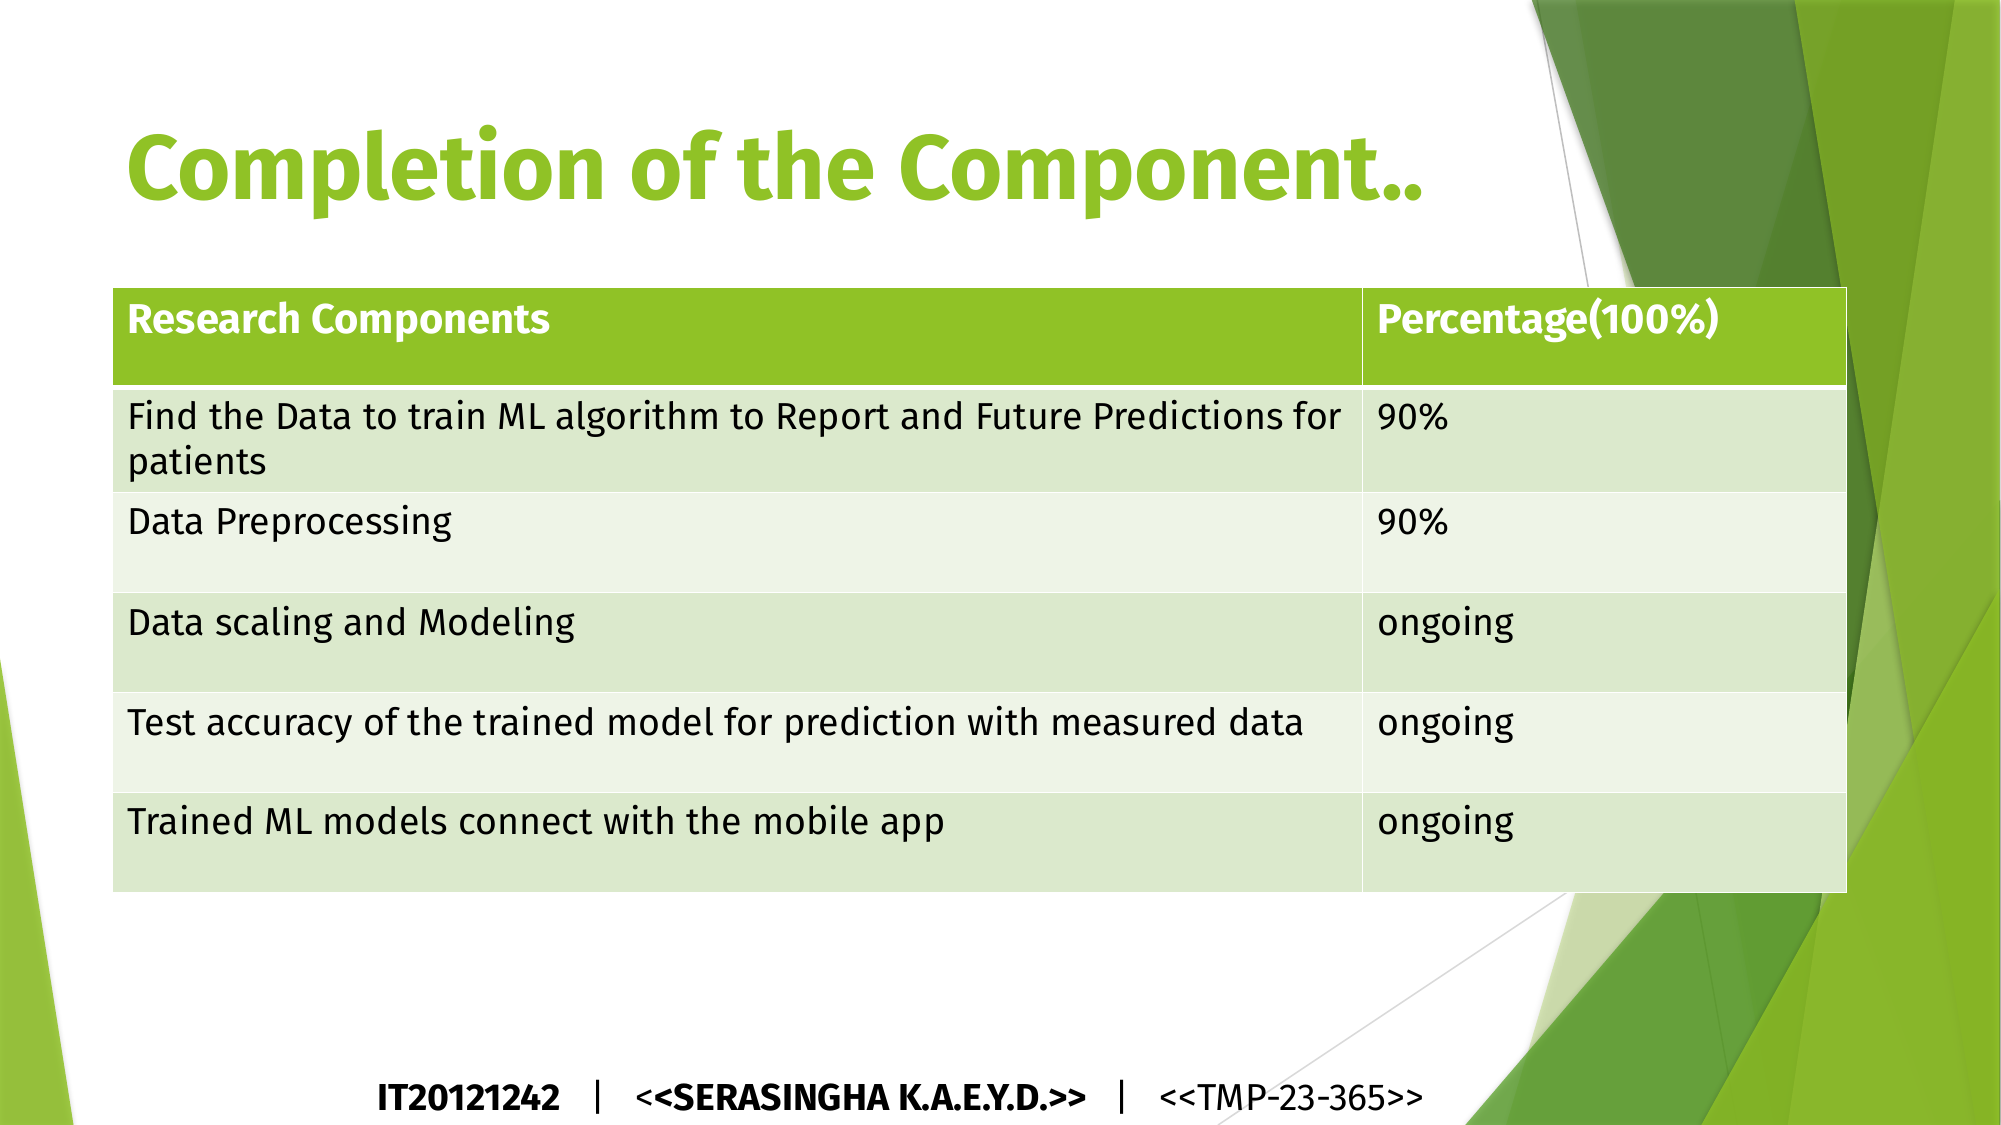

# Completion of the Component..
| Research Components | Percentage(100%) |
| --- | --- |
| Find the Data to train ML algorithm to Report and Future Predictions for patients | 90% |
| Data Preprocessing | 90% |
| Data scaling and Modeling | ongoing |
| Test accuracy of the trained model for prediction with measured data | ongoing |
| Trained ML models connect with the mobile app | ongoing |
IT20121242   |   <<SERASINGHA K.A.E.Y.D.>>   |   <<TMP-23-365>>